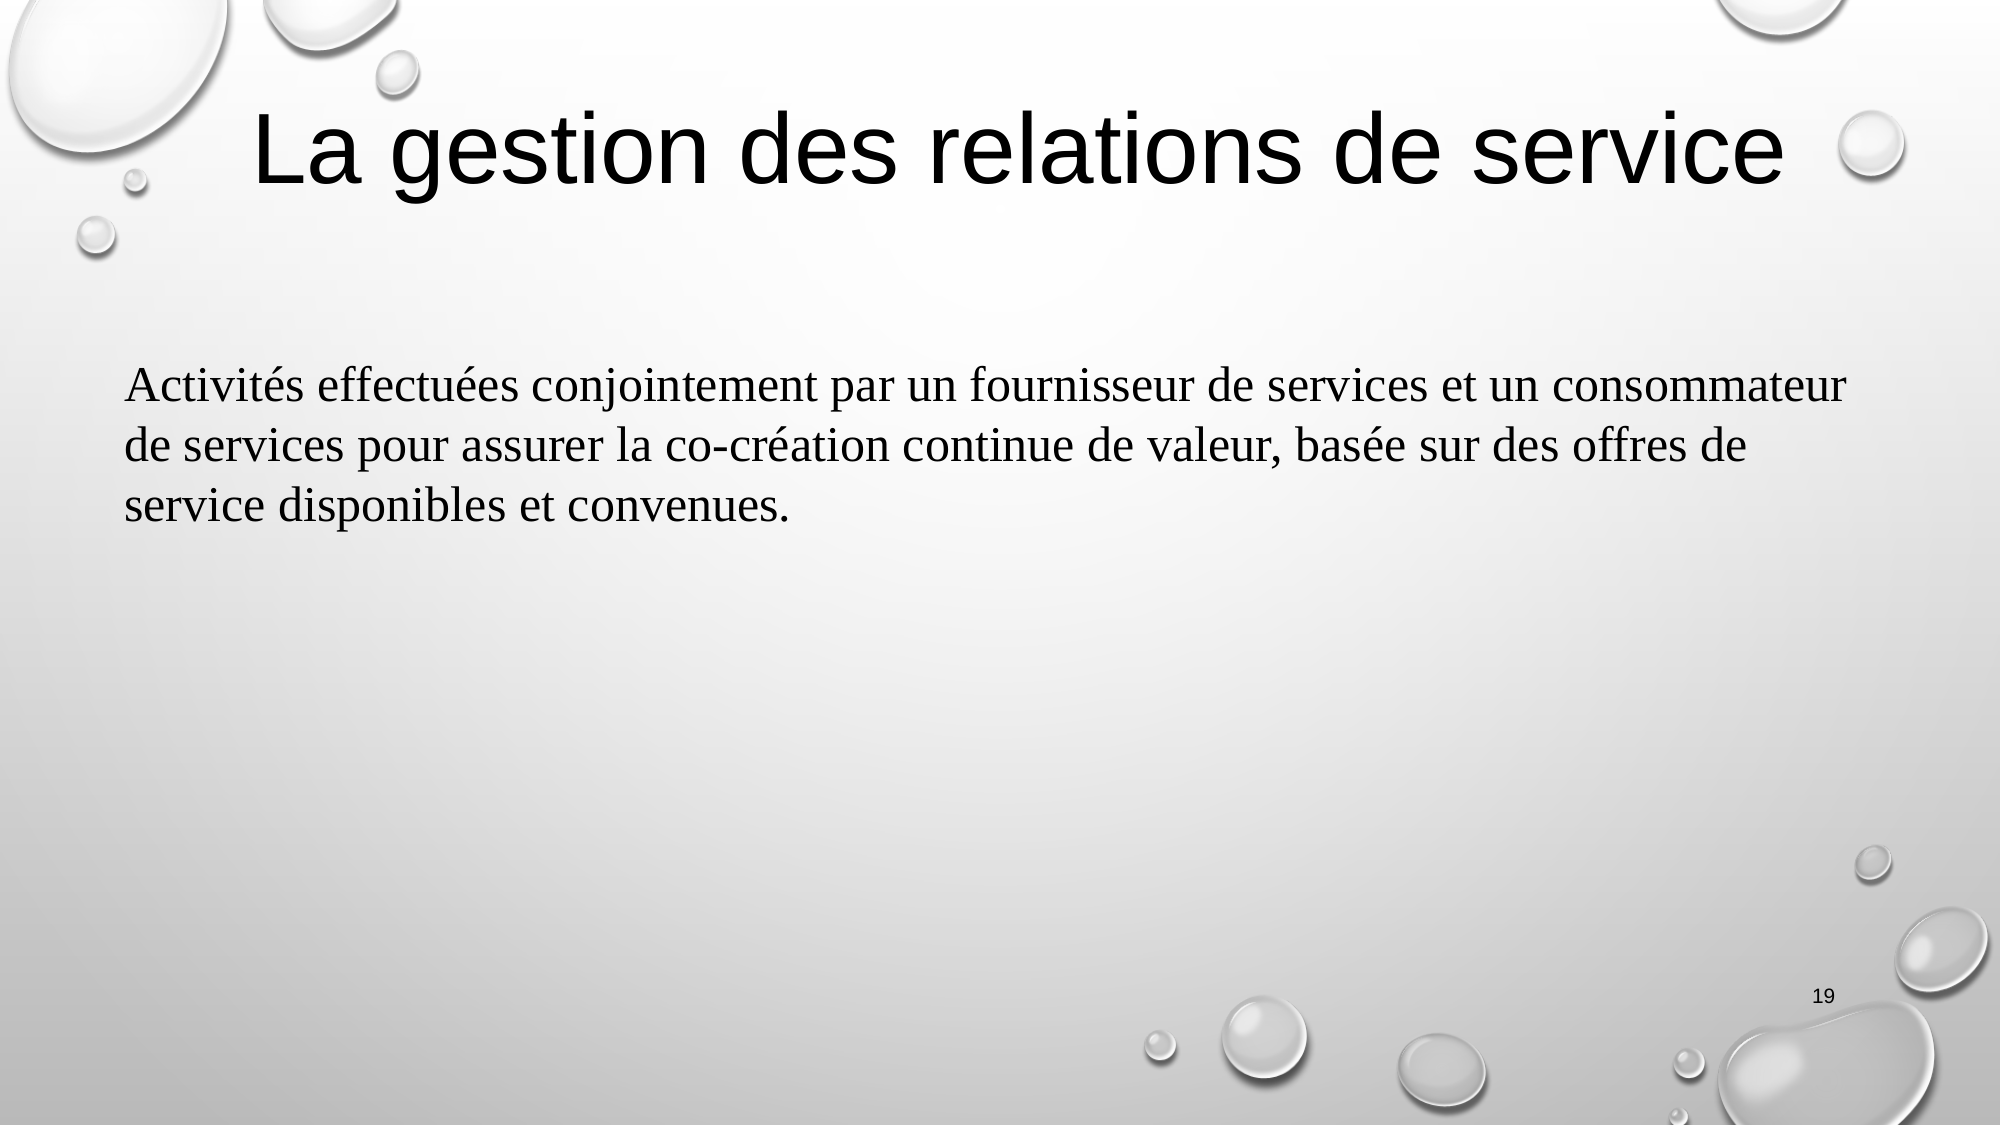

La gestion des relations de service
Activités effectuées conjointement par un fournisseur de services et un consommateur de services pour assurer la co-création continue de valeur, basée sur des offres de service disponibles et convenues.
19